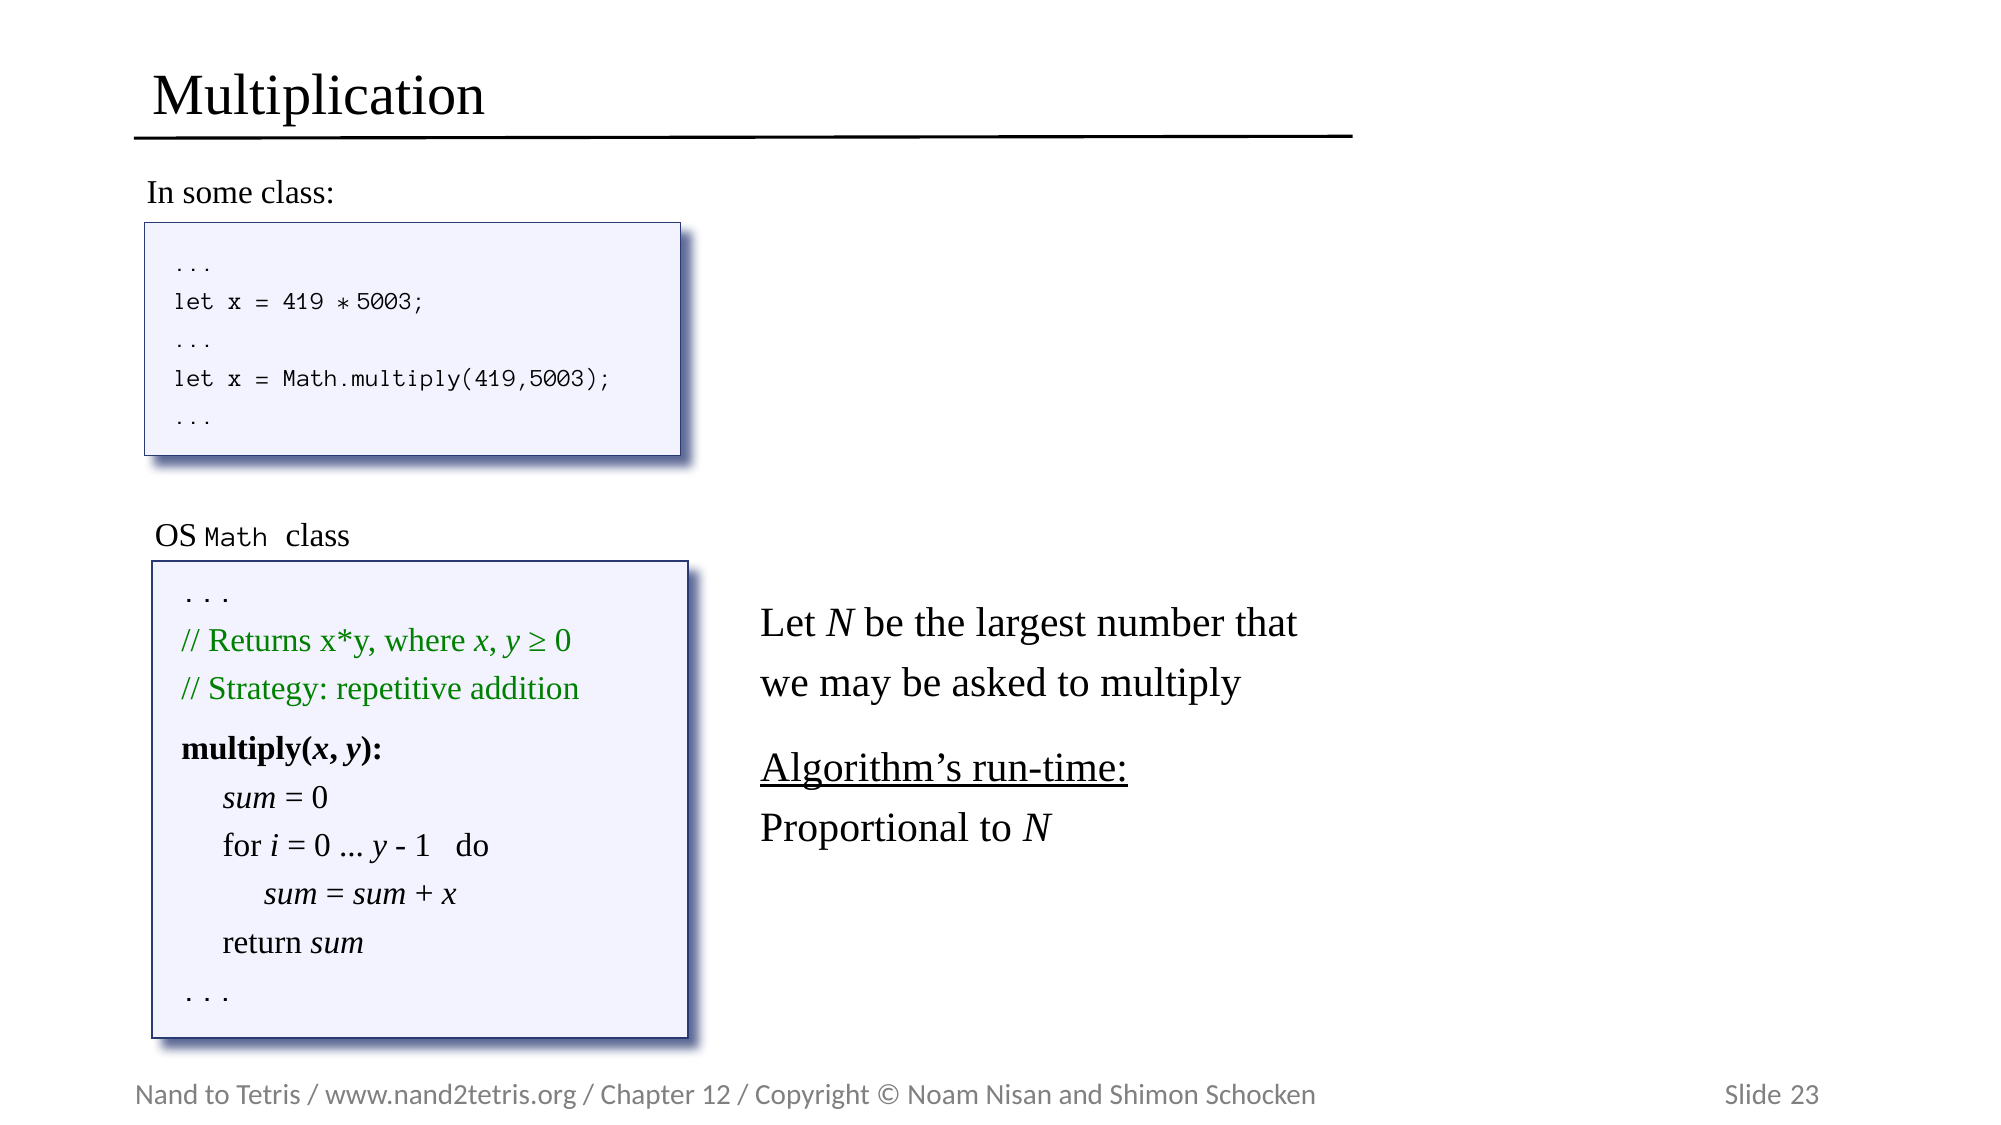

# Multiplication

In some class:
...
let x = 419  * 5003;
...
let x = Math.multiply(419,5003);
...
OS Math class
...
// Returns x*y, where x, y ≥ 0
// Strategy: repetitive addition
multiply(x, y):
     sum = 0
     for i = 0 ... y - 1   do
          sum = sum + x
     return sum
...
Let N be the largest number that we may be asked to multiply
Algorithm’s run-time:
Proportional to N